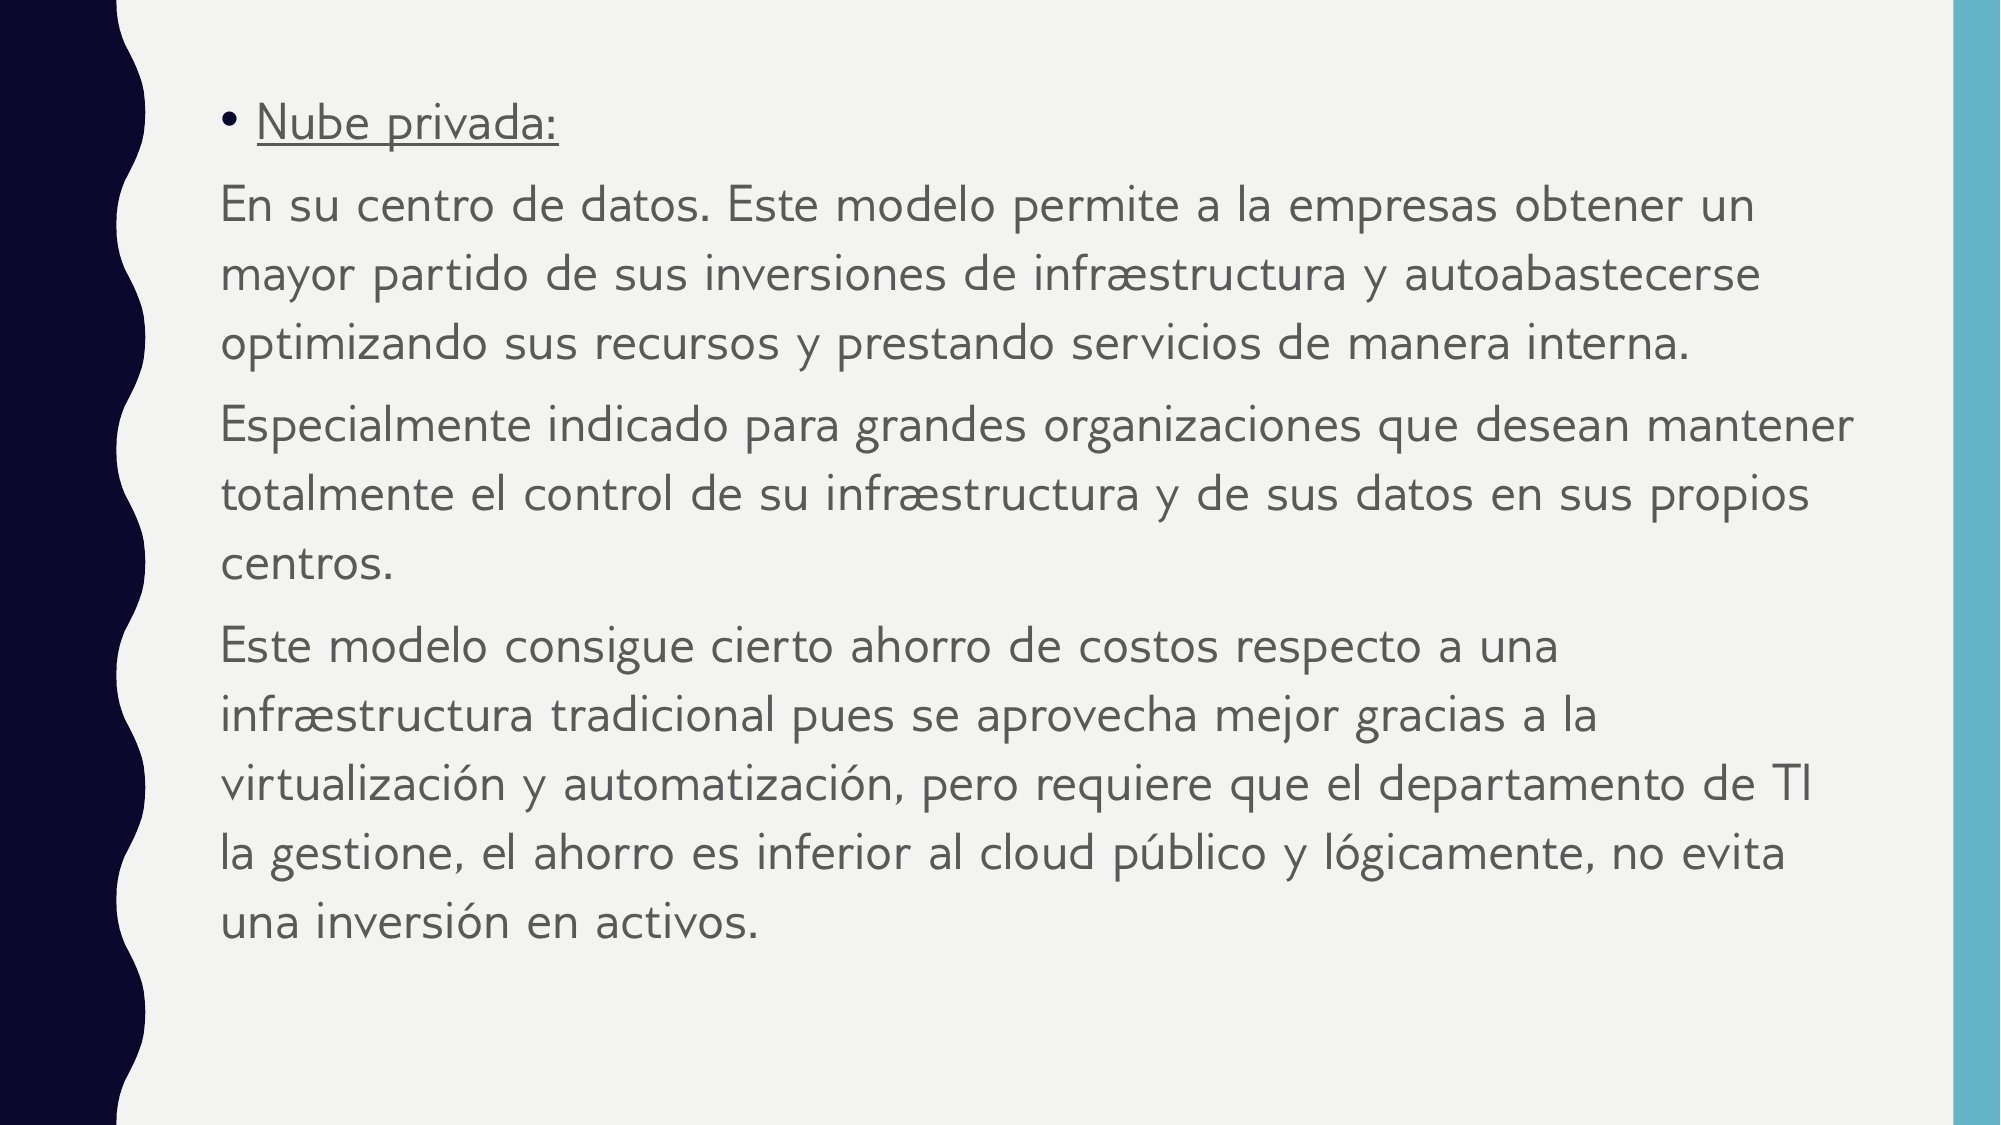

Nube privada:
En su centro de datos. Este modelo permite a la empresas obtener un mayor partido de sus inversiones de infraestructura y autoabastecerse optimizando sus recursos y prestando servicios de manera interna.
Especialmente indicado para grandes organizaciones que desean mantener totalmente el control de su infraestructura y de sus datos en sus propios centros.
Este modelo consigue cierto ahorro de costos respecto a una infraestructura tradicional pues se aprovecha mejor gracias a la virtualización y automatización, pero requiere que el departamento de TI la gestione, el ahorro es inferior al cloud público y lógicamente, no evita una inversión en activos.